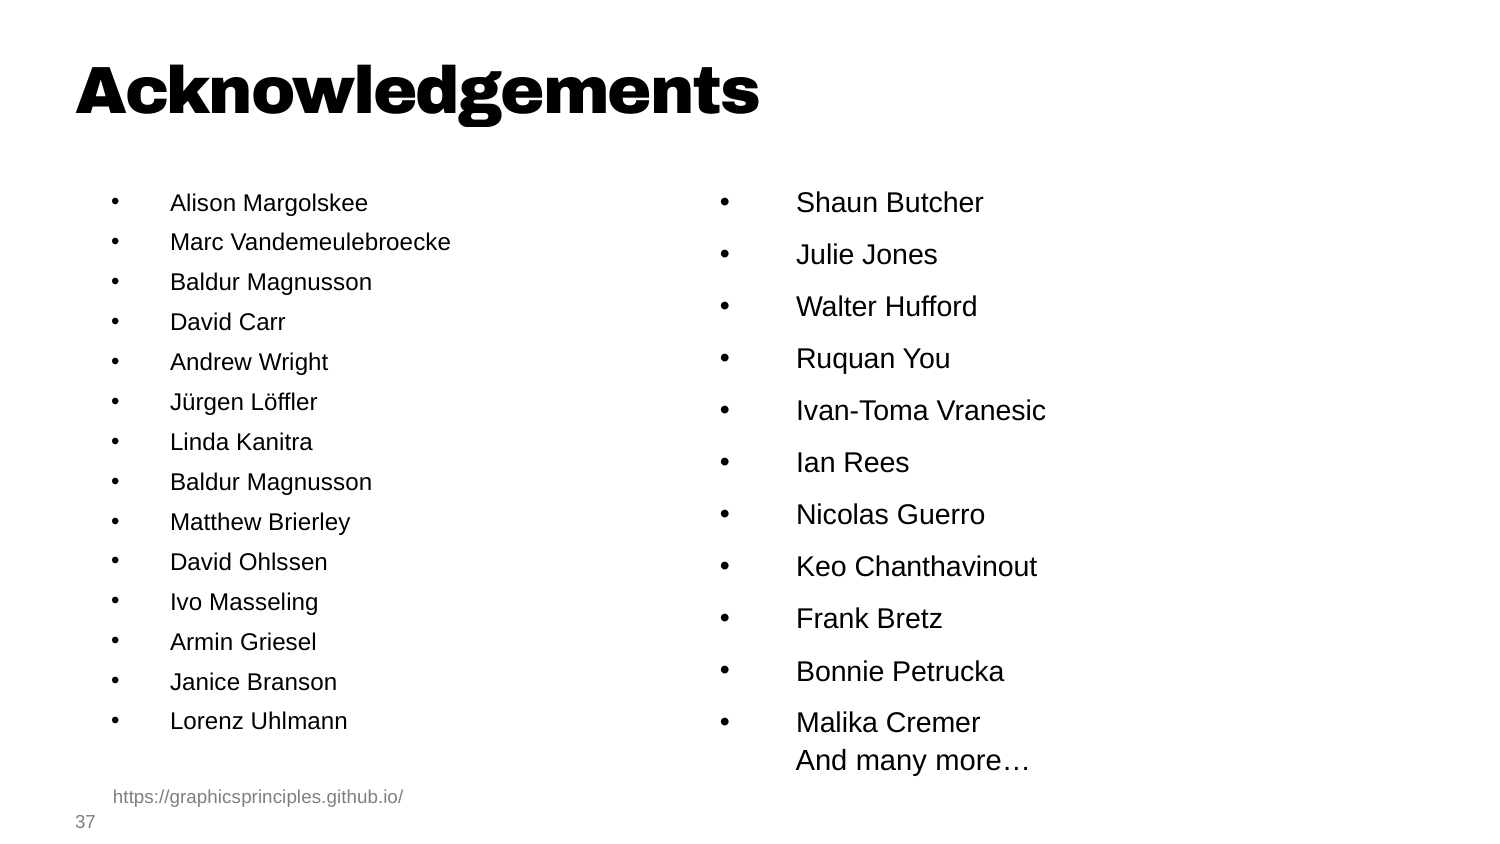

# Acknowledgements
Shaun Butcher
Julie Jones
Walter Hufford
Ruquan You
Ivan-Toma Vranesic
Ian Rees
Nicolas Guerro
Keo Chanthavinout
Frank Bretz
Bonnie Petrucka
Malika Cremer

Alison Margolskee
Marc Vandemeulebroecke
Baldur Magnusson
David Carr
Andrew Wright
Jürgen Löffler
Linda Kanitra
Baldur Magnusson
Matthew Brierley
David Ohlssen
Ivo Masseling
Armin Griesel
Janice Branson
Lorenz Uhlmann

And many more…
https://graphicsprinciples.github.io/
37